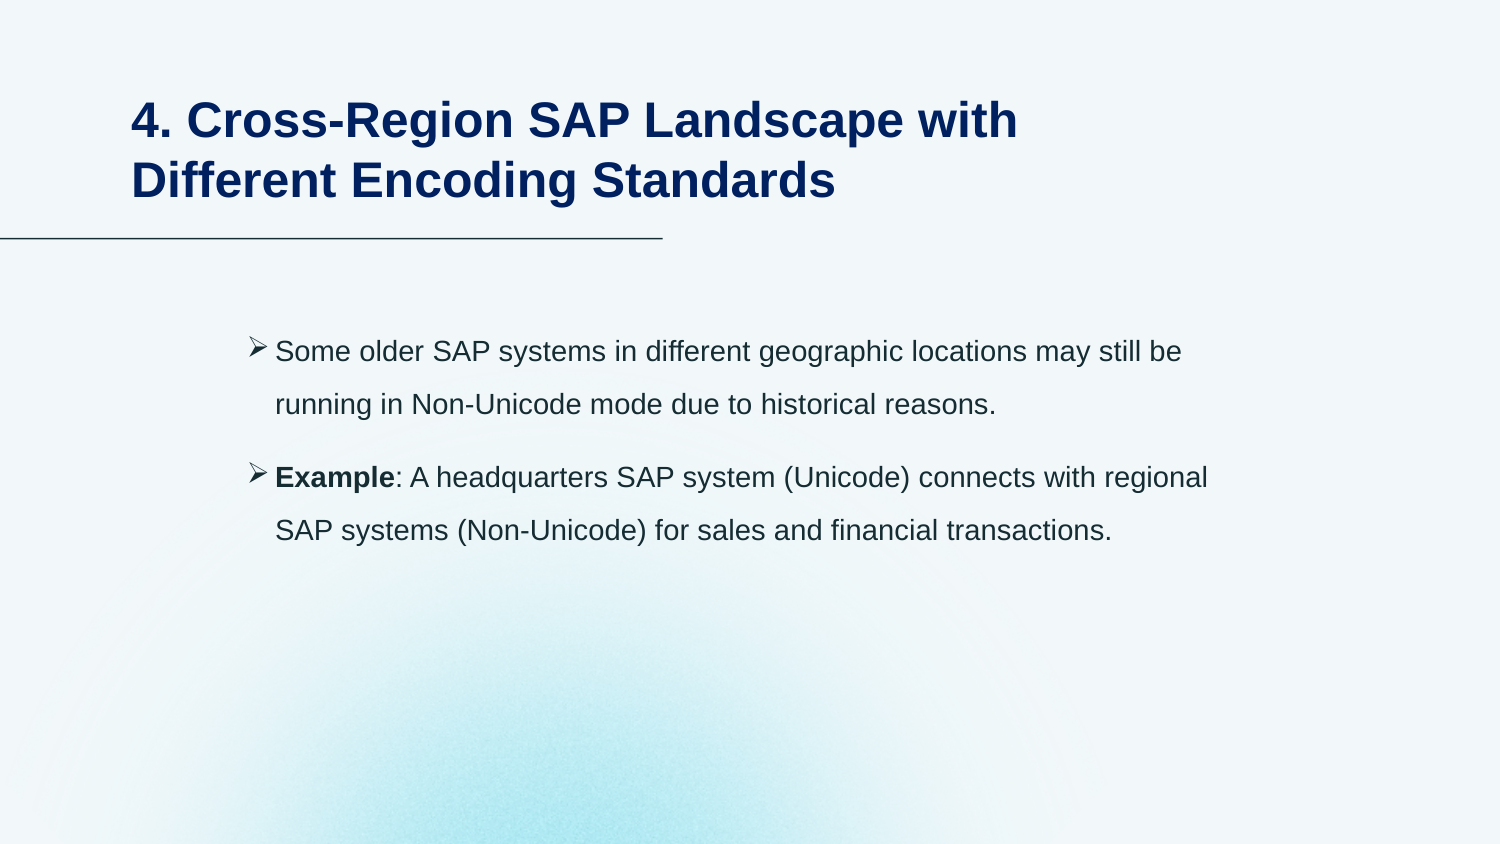

4. Cross-Region SAP Landscape with Different Encoding Standards
Some older SAP systems in different geographic locations may still be running in Non-Unicode mode due to historical reasons.
Example: A headquarters SAP system (Unicode) connects with regional SAP systems (Non-Unicode) for sales and financial transactions.